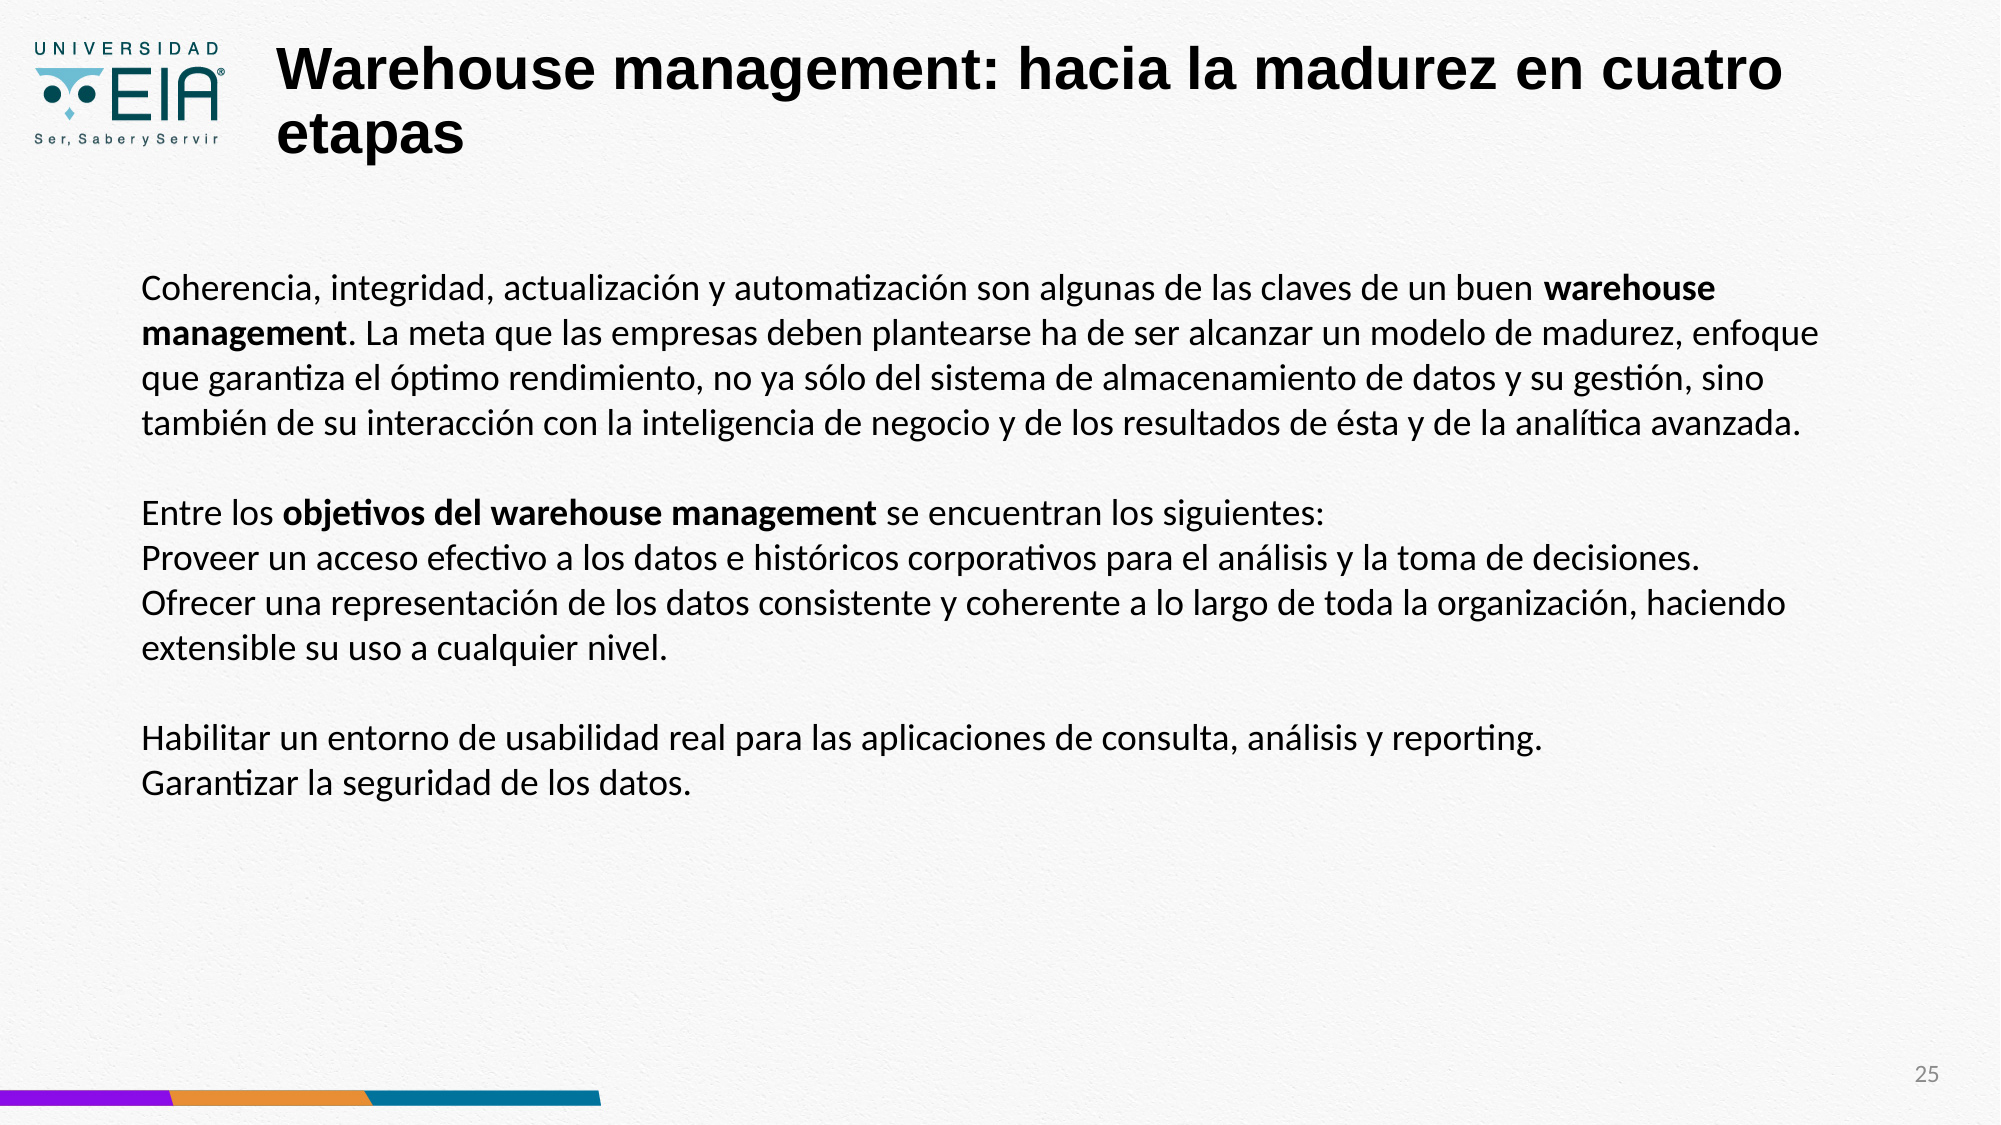

# Warehouse management: hacia la madurez en cuatro etapas
Coherencia, integridad, actualización y automatización son algunas de las claves de un buen warehouse management. La meta que las empresas deben plantearse ha de ser alcanzar un modelo de madurez, enfoque que garantiza el óptimo rendimiento, no ya sólo del sistema de almacenamiento de datos y su gestión, sino también de su interacción con la inteligencia de negocio y de los resultados de ésta y de la analítica avanzada.

Entre los objetivos del warehouse management se encuentran los siguientes:
Proveer un acceso efectivo a los datos e históricos corporativos para el análisis y la toma de decisiones.
Ofrecer una representación de los datos consistente y coherente a lo largo de toda la organización, haciendo extensible su uso a cualquier nivel.

Habilitar un entorno de usabilidad real para las aplicaciones de consulta, análisis y reporting.
Garantizar la seguridad de los datos.
25